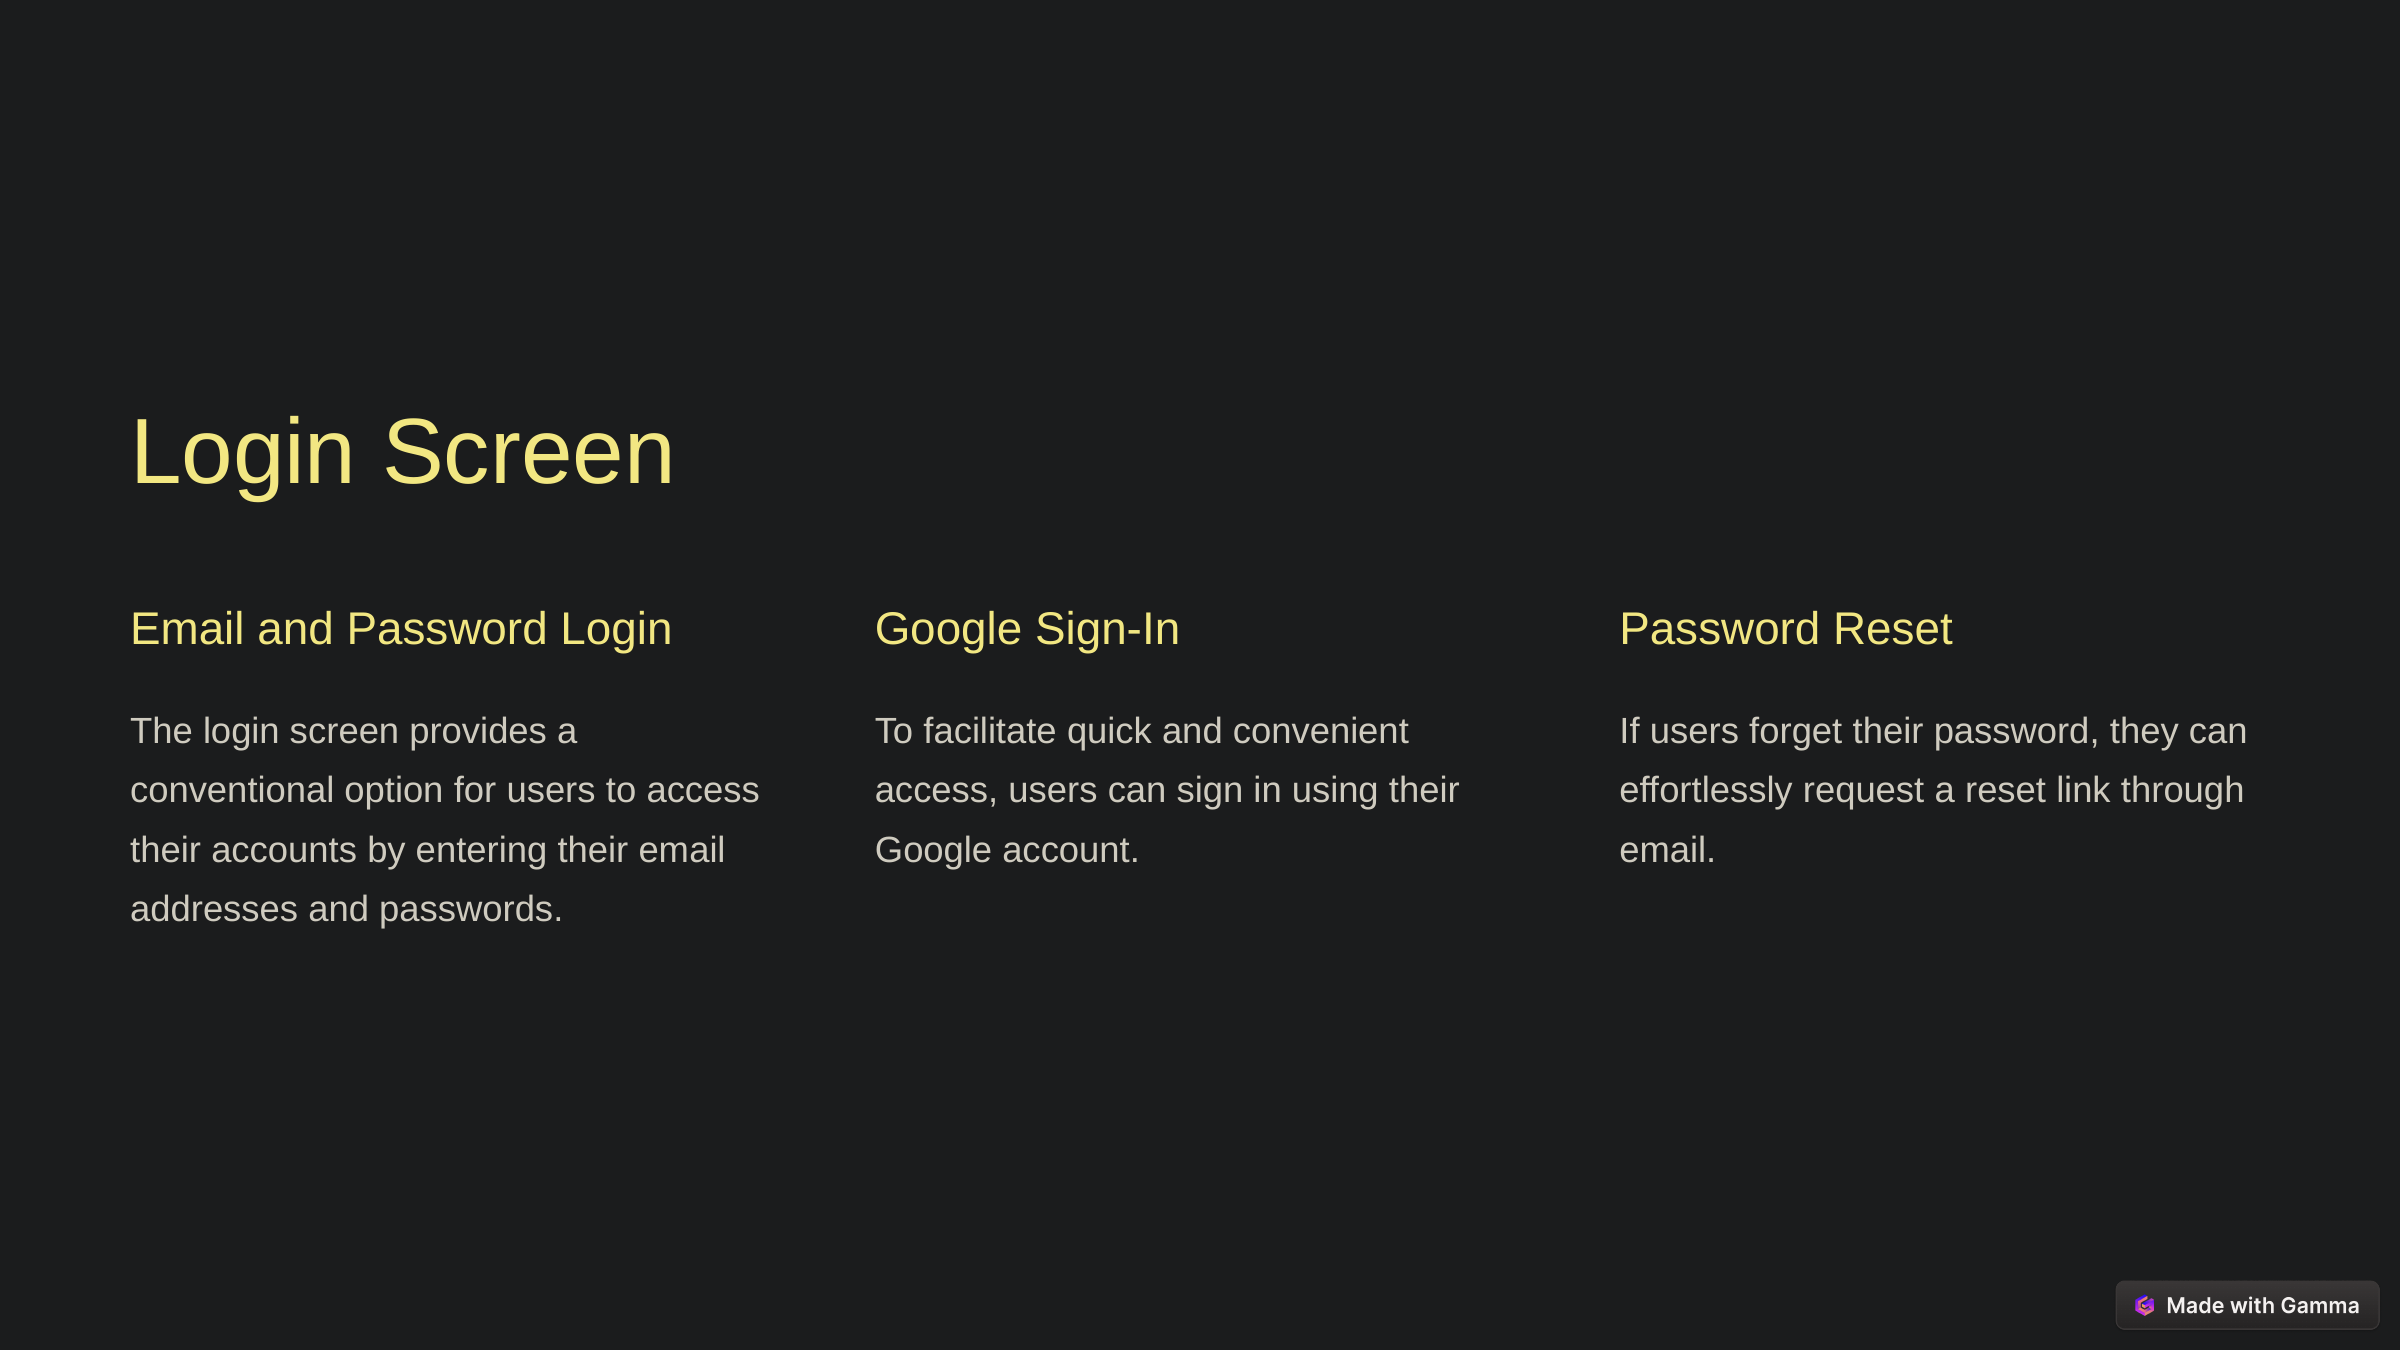

Login Screen
Email and Password Login
Google Sign-In
Password Reset
The login screen provides a conventional option for users to access their accounts by entering their email addresses and passwords.
To facilitate quick and convenient access, users can sign in using their Google account.
If users forget their password, they can effortlessly request a reset link through email.